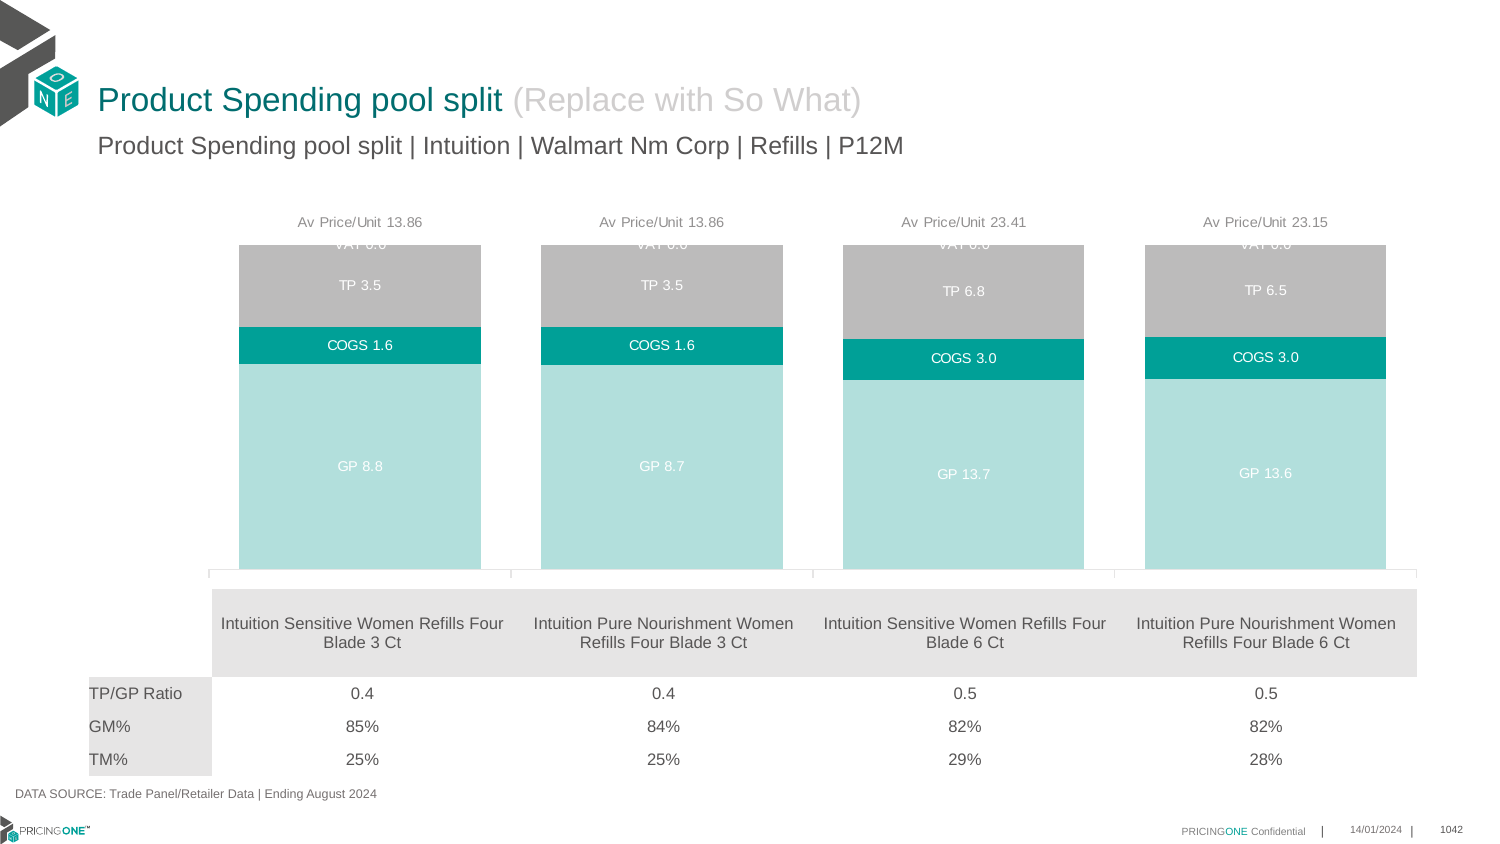

# Product Spending pool split (Replace with So What)
Product Spending pool split | Intuition | Walmart Nm Corp | Refills | P12M

### Chart

| Category | GP | COGS | TP | VAT |
|---|---|---|---|---|
| Av Price/Unit 13.86 | 8.76351218086599 | 1.590562900963247 | 3.5094086598709424 | 0.0 |
| Av Price/Unit 13.86 | 8.725643116174583 | 1.60995155648267 | 3.524000962772787 | 0.0 |
| Av Price/Unit 23.41 | 13.66870944490472 | 2.968570588235293 | 6.774551008008835 | 0.0 |
| Av Price/Unit 23.15 | 13.592036569037658 | 3.019278828451883 | 6.540567447698745 | 0.0 |
|  | Intuition Sensitive Women Refills Four Blade 3 Ct | Intuition Pure Nourishment Women Refills Four Blade 3 Ct | Intuition Sensitive Women Refills Four Blade 6 Ct | Intuition Pure Nourishment Women Refills Four Blade 6 Ct |
| --- | --- | --- | --- | --- |
| TP/GP Ratio | 0.4 | 0.4 | 0.5 | 0.5 |
| GM% | 85% | 84% | 82% | 82% |
| TM% | 25% | 25% | 29% | 28% |
DATA SOURCE: Trade Panel/Retailer Data | Ending August 2024

14/01/2024
1042